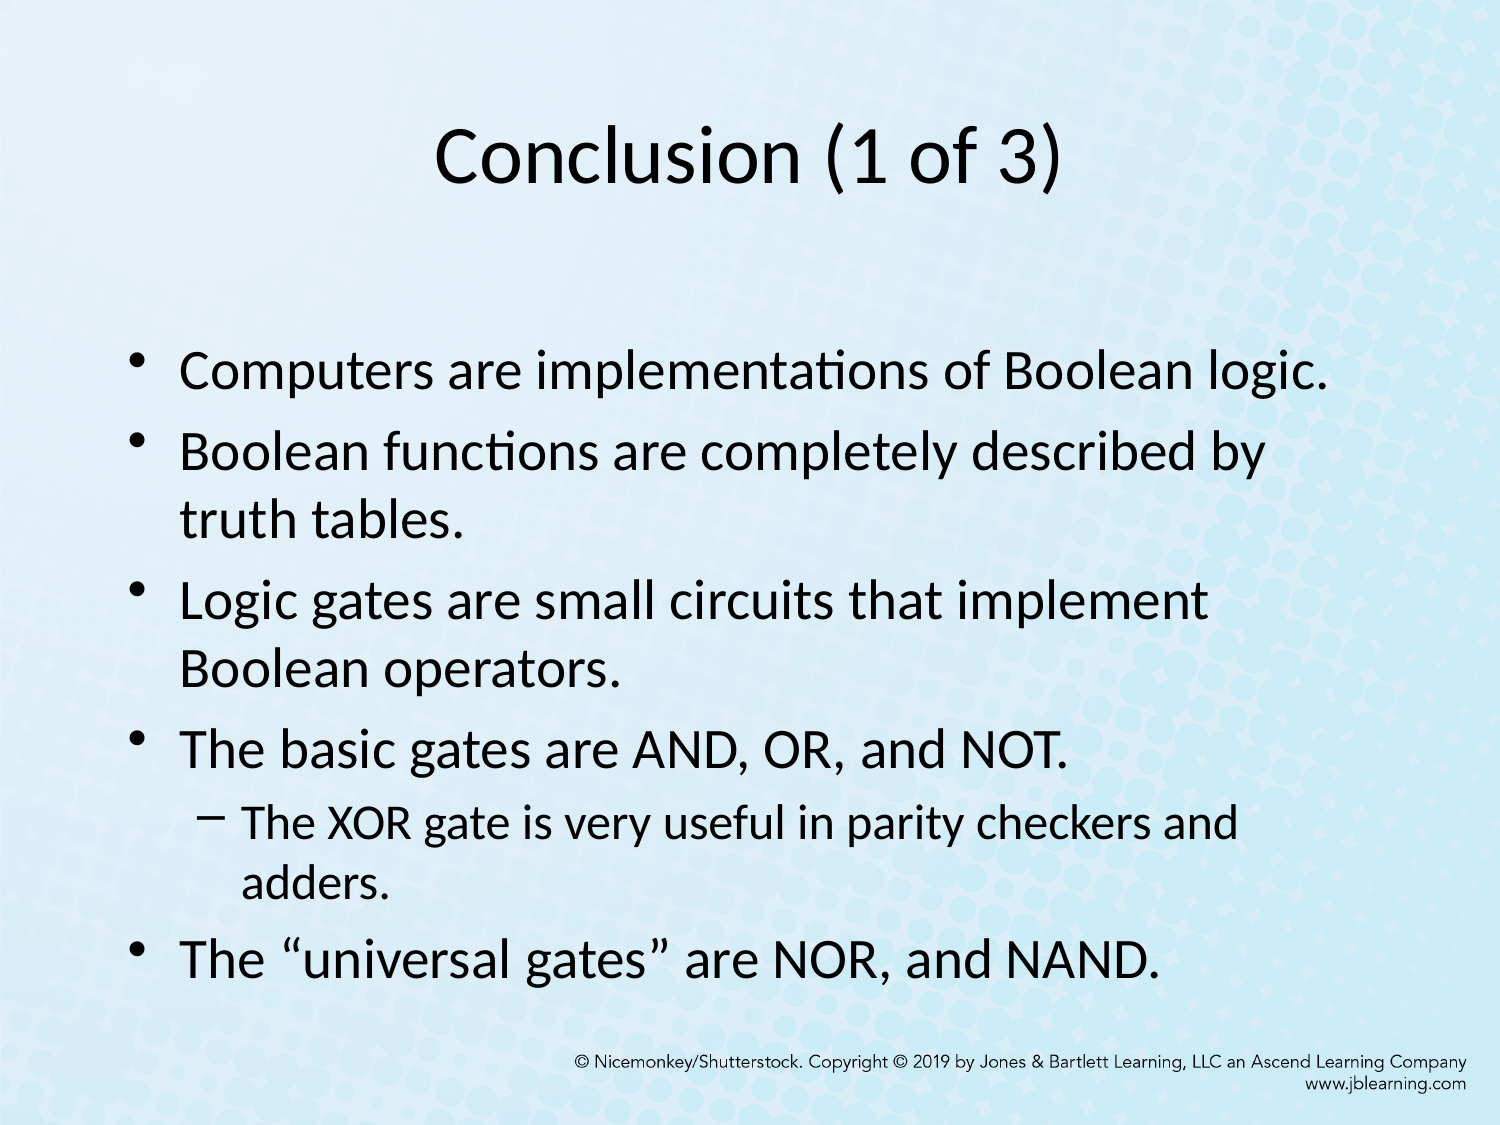

# Conclusion (1 of 3)
Computers are implementations of Boolean logic.
Boolean functions are completely described by truth tables.
Logic gates are small circuits that implement Boolean operators.
The basic gates are AND, OR, and NOT.
The XOR gate is very useful in parity checkers and adders.
The “universal gates” are NOR, and NAND.